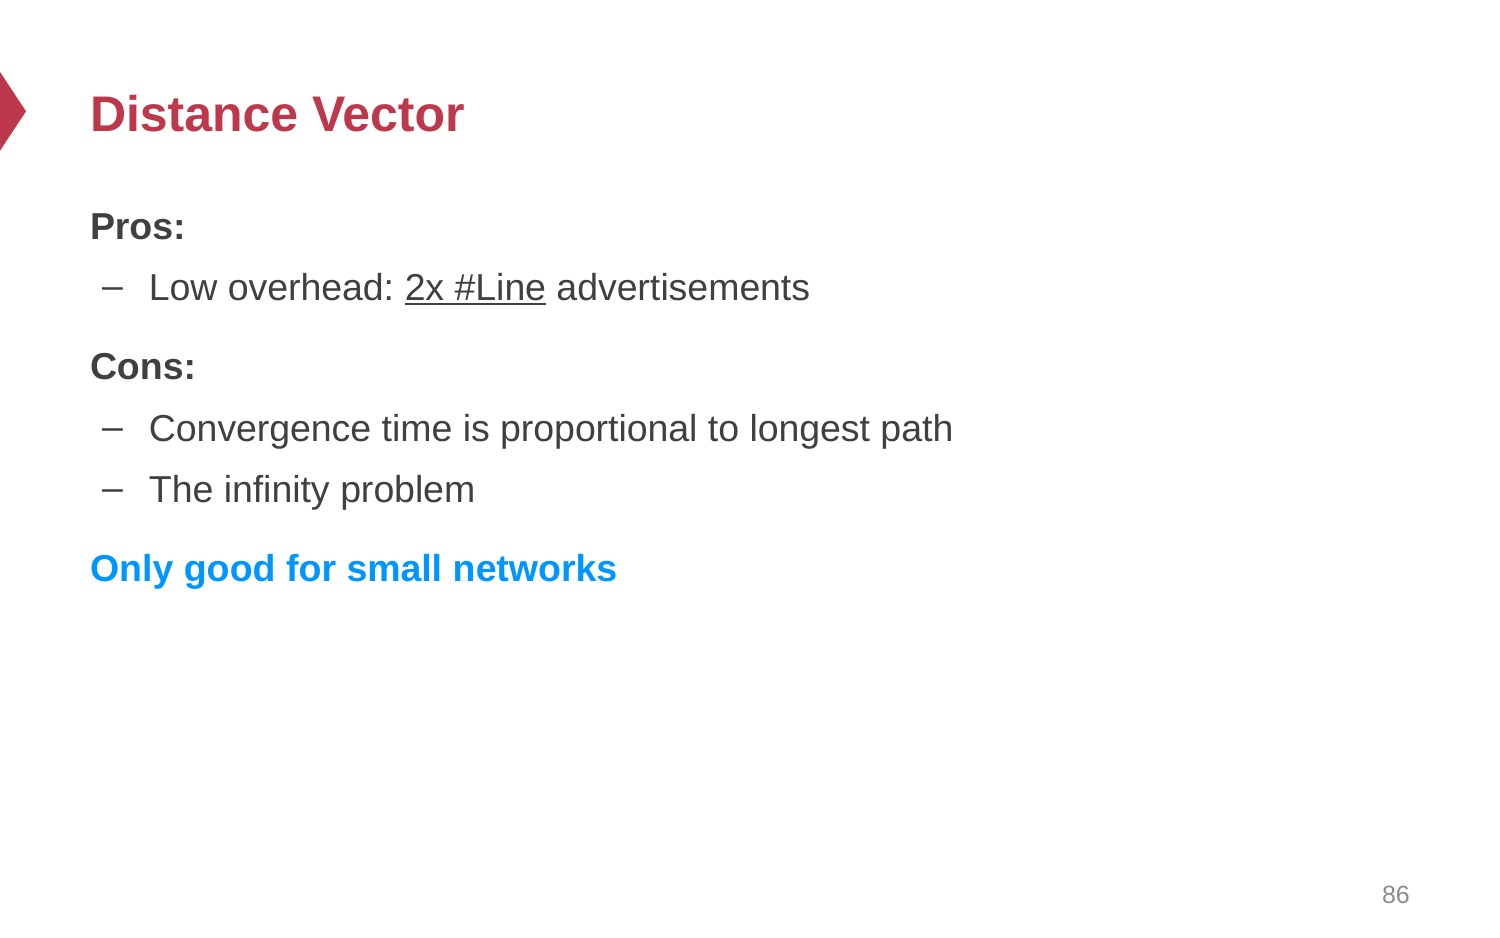

# Distance Vector
Pros:
Low overhead: 2x #Line advertisements
Cons:
Convergence time is proportional to longest path
The infinity problem
Only good for small networks

86